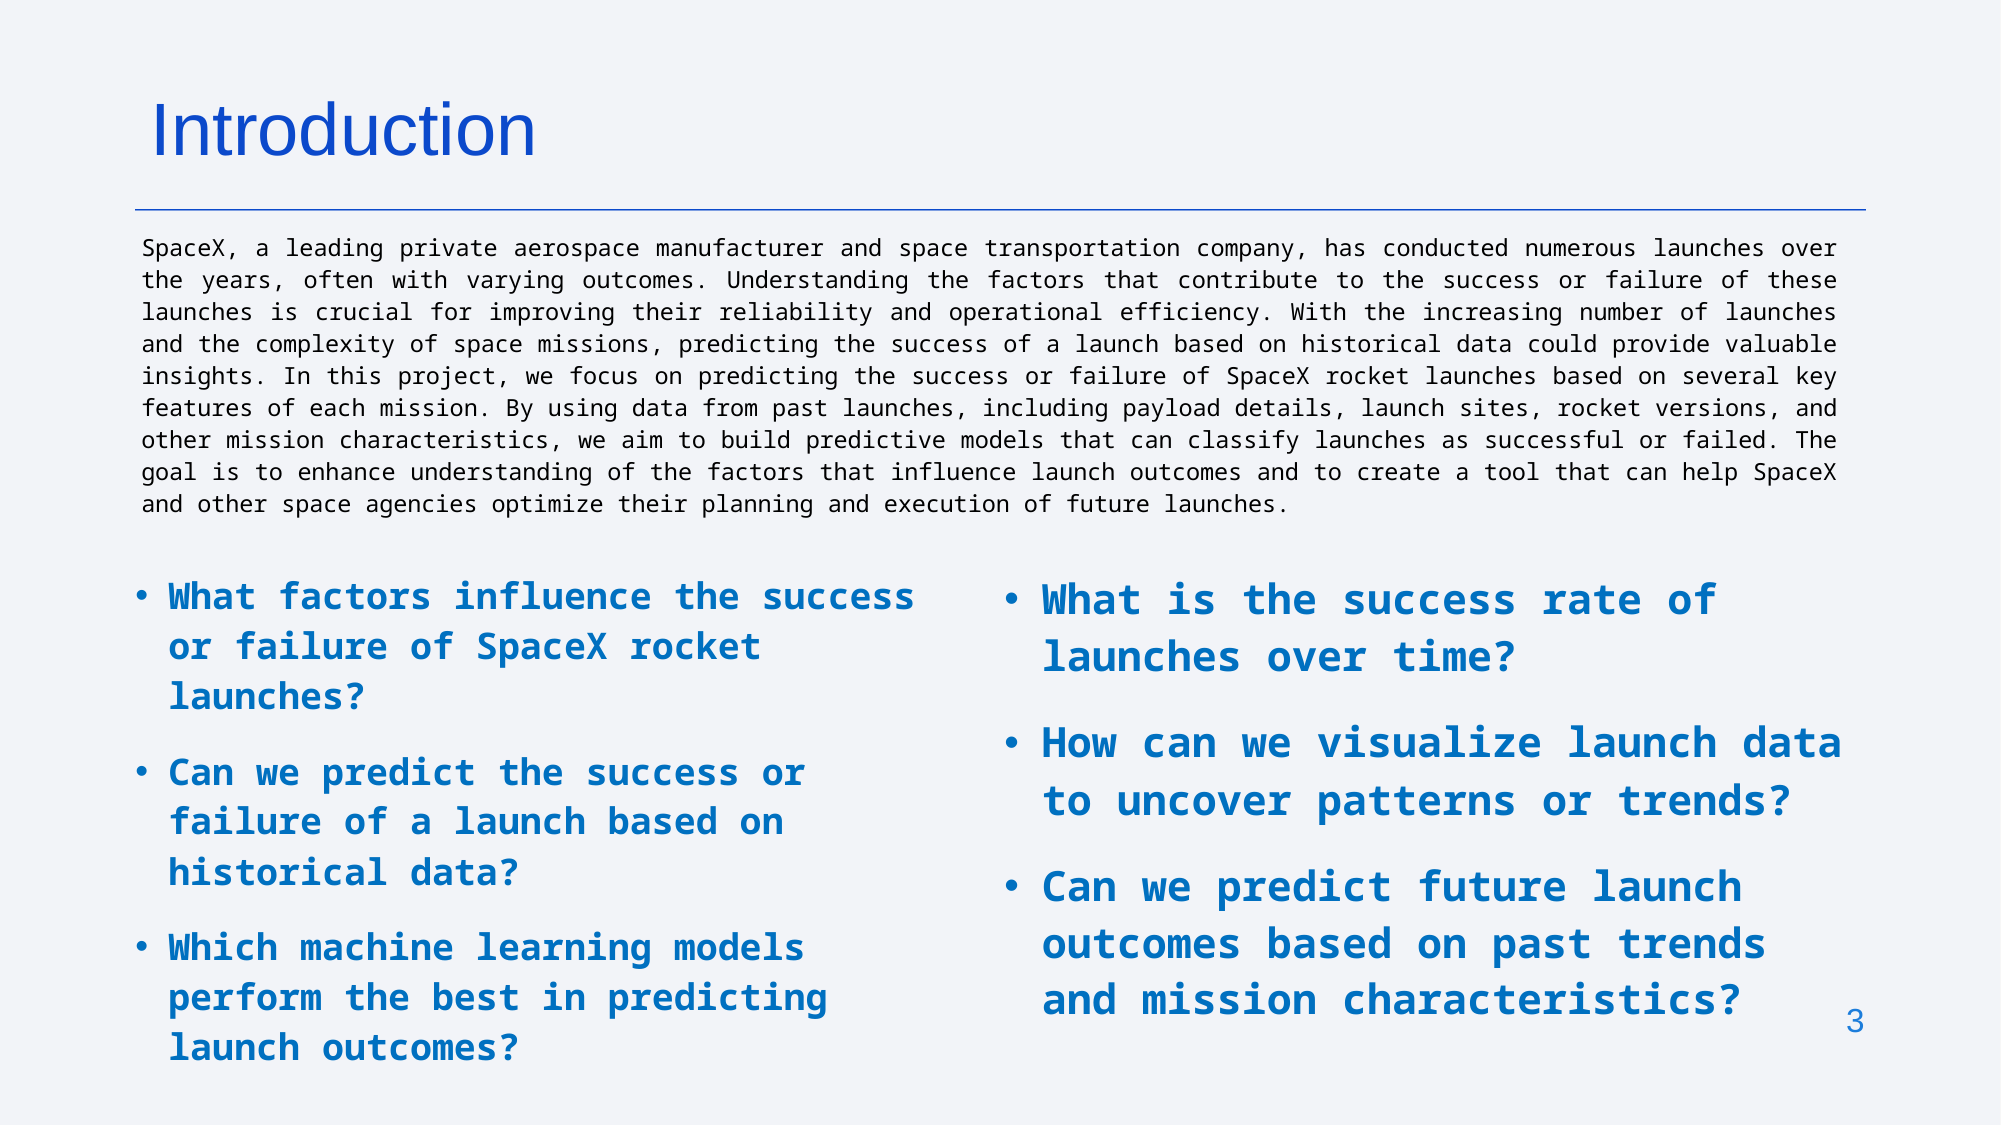

Introduction
SpaceX, a leading private aerospace manufacturer and space transportation company, has conducted numerous launches over the years, often with varying outcomes. Understanding the factors that contribute to the success or failure of these launches is crucial for improving their reliability and operational efficiency. With the increasing number of launches and the complexity of space missions, predicting the success of a launch based on historical data could provide valuable insights. In this project, we focus on predicting the success or failure of SpaceX rocket launches based on several key features of each mission. By using data from past launches, including payload details, launch sites, rocket versions, and other mission characteristics, we aim to build predictive models that can classify launches as successful or failed. The goal is to enhance understanding of the factors that influence launch outcomes and to create a tool that can help SpaceX and other space agencies optimize their planning and execution of future launches.
What factors influence the success or failure of SpaceX rocket launches?
Can we predict the success or failure of a launch based on historical data?
Which machine learning models perform the best in predicting launch outcomes?

What is the success rate of launches over time?
How can we visualize launch data to uncover patterns or trends?
Can we predict future launch outcomes based on past trends and mission characteristics?
3